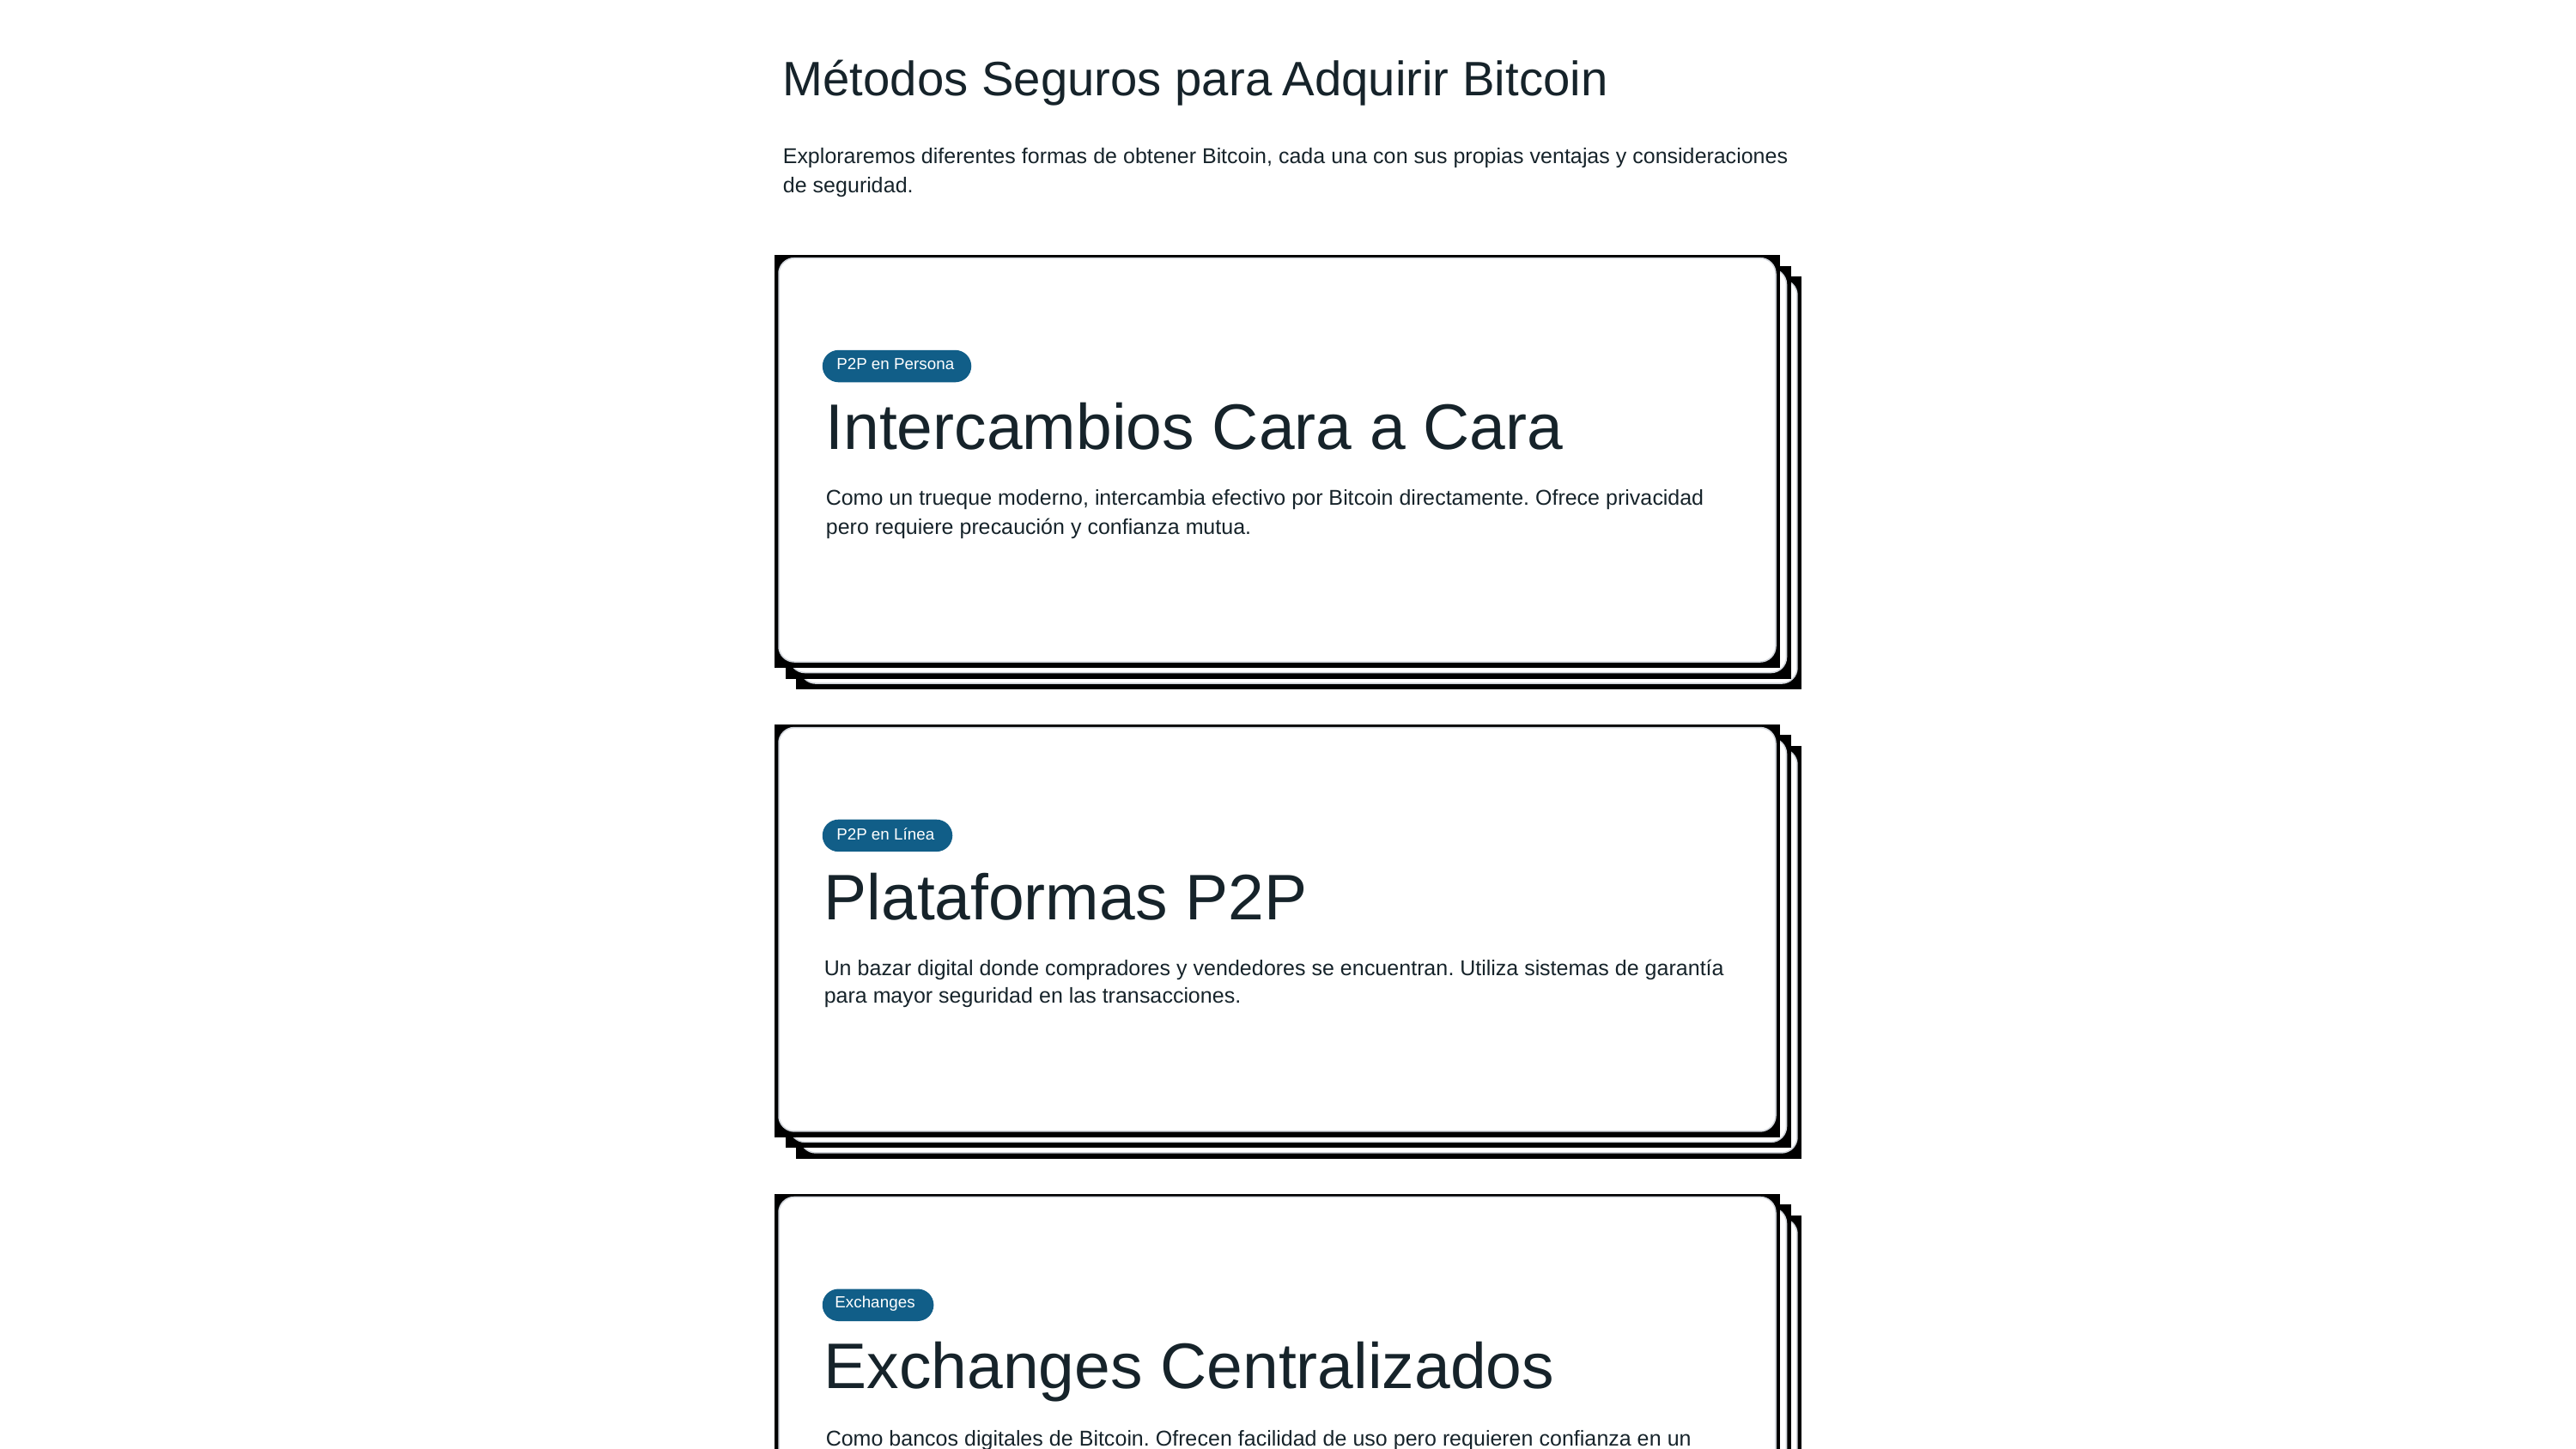

Métodos Seguros para Adquirir Bitcoin

Exploraremos diferentes formas de obtener Bitcoin, cada una con sus propias ventajas y consideraciones
de seguridad.

P2P en Persona
Intercambios Cara a Cara
Como un trueque moderno, intercambia efectivo por Bitcoin directamente. Ofrece privacidad
pero requiere precaución y confianza mutua.

P2P en Línea
Plataformas P2P
Un bazar digital donde compradores y vendedores se encuentran. Utiliza sistemas de garantía
para mayor seguridad en las transacciones.

Exchanges
Exchanges Centralizados
Como bancos digitales de Bitcoin. Ofrecen facilidad de uso pero requieren confianza en un
tercero y pueden comprometer la privacidad.

Bitcoin ATMs
Cajeros Bitcoin
Máquinas que convierten efectivo en Bitcoin al instante. Convenientes pero pueden tener
tarifas más altas.